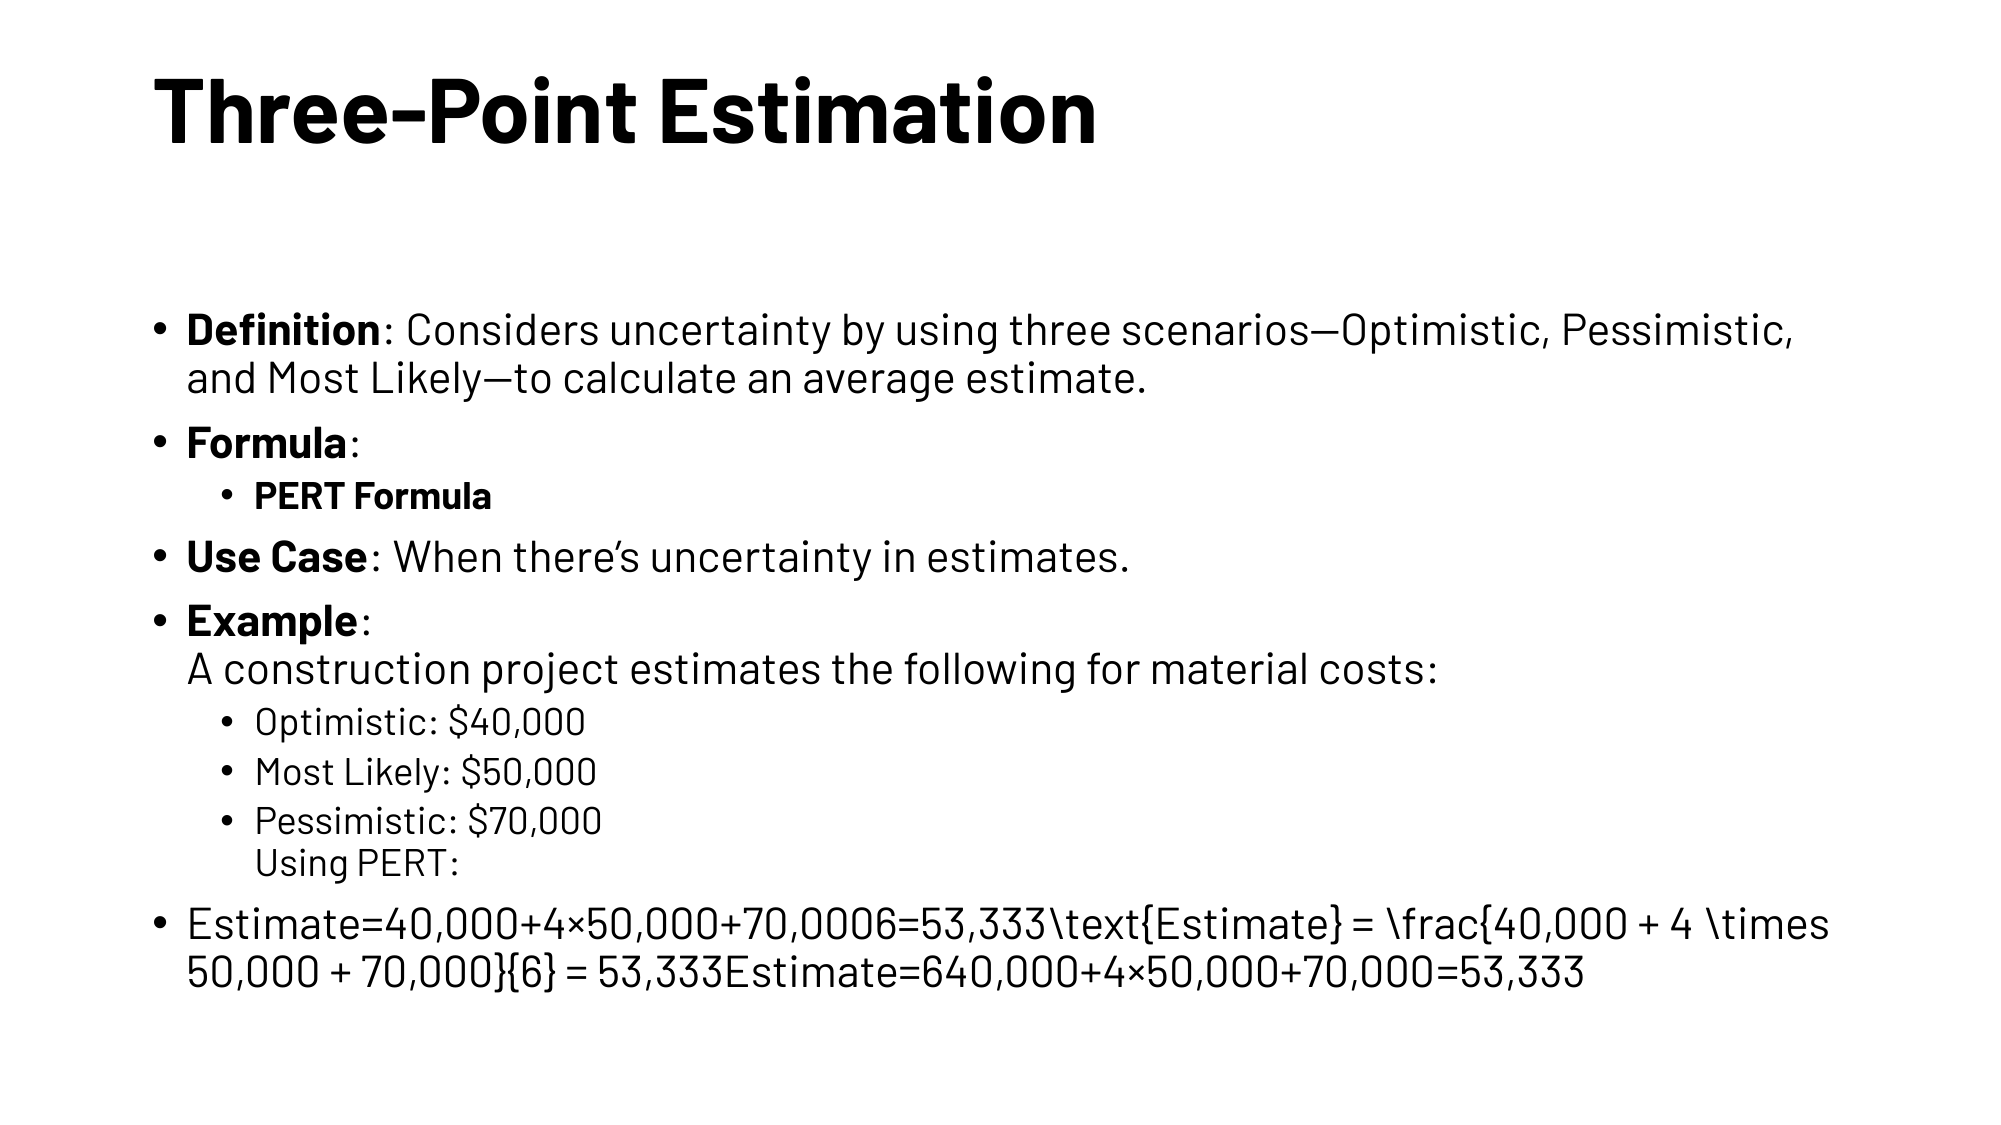

# Three-Point Estimation
Definition: Considers uncertainty by using three scenarios—Optimistic, Pessimistic, and Most Likely—to calculate an average estimate.
Formula:
PERT Formula
Use Case: When there’s uncertainty in estimates.
Example:
A construction project estimates the following for material costs:
Optimistic: $40,000
Most Likely: $50,000
Pessimistic: $70,000
Using PERT:
Estimate=40,000+4×50,000+70,0006=53,333\text{Estimate} = \frac{40,000 + 4 \times 50,000 + 70,000}{6} = 53,333Estimate=640,000+4×50,000+70,000​=53,333